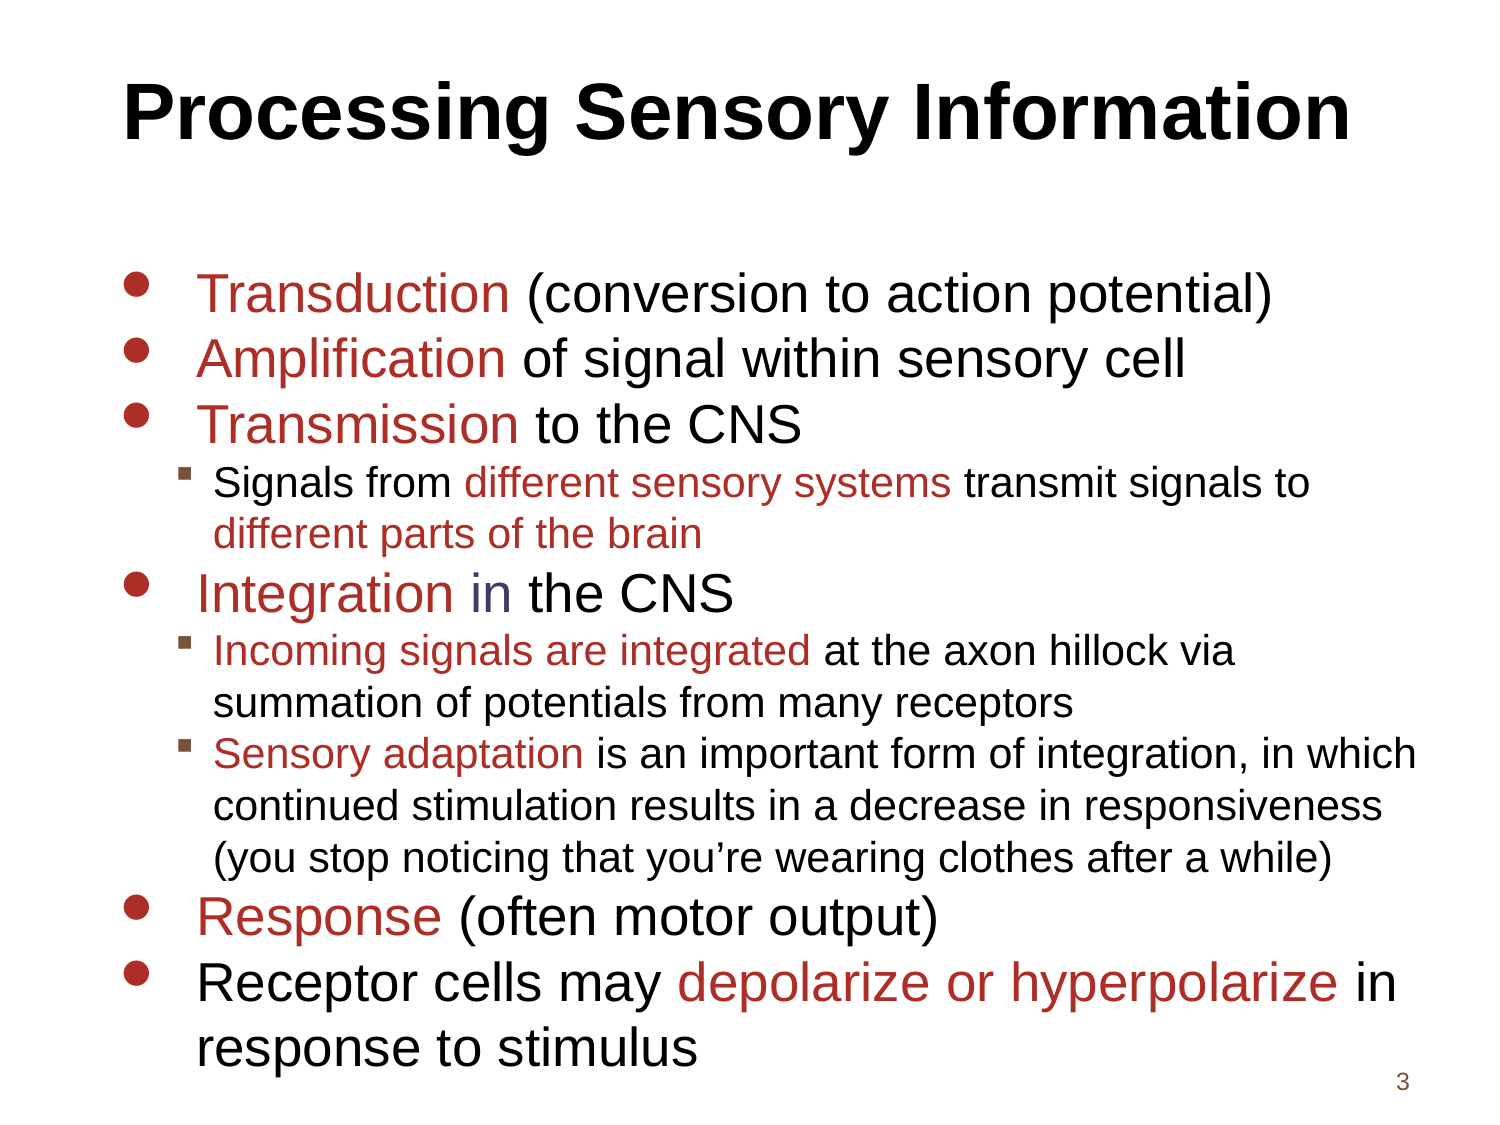

# Processing Sensory Information
Transduction (conversion to action potential)
Amplification of signal within sensory cell
Transmission to the CNS
Signals from different sensory systems transmit signals to different parts of the brain
Integration in the CNS
Incoming signals are integrated at the axon hillock via summation of potentials from many receptors
Sensory adaptation is an important form of integration, in which continued stimulation results in a decrease in responsiveness (you stop noticing that you’re wearing clothes after a while)
Response (often motor output)
Receptor cells may depolarize or hyperpolarize in response to stimulus
3